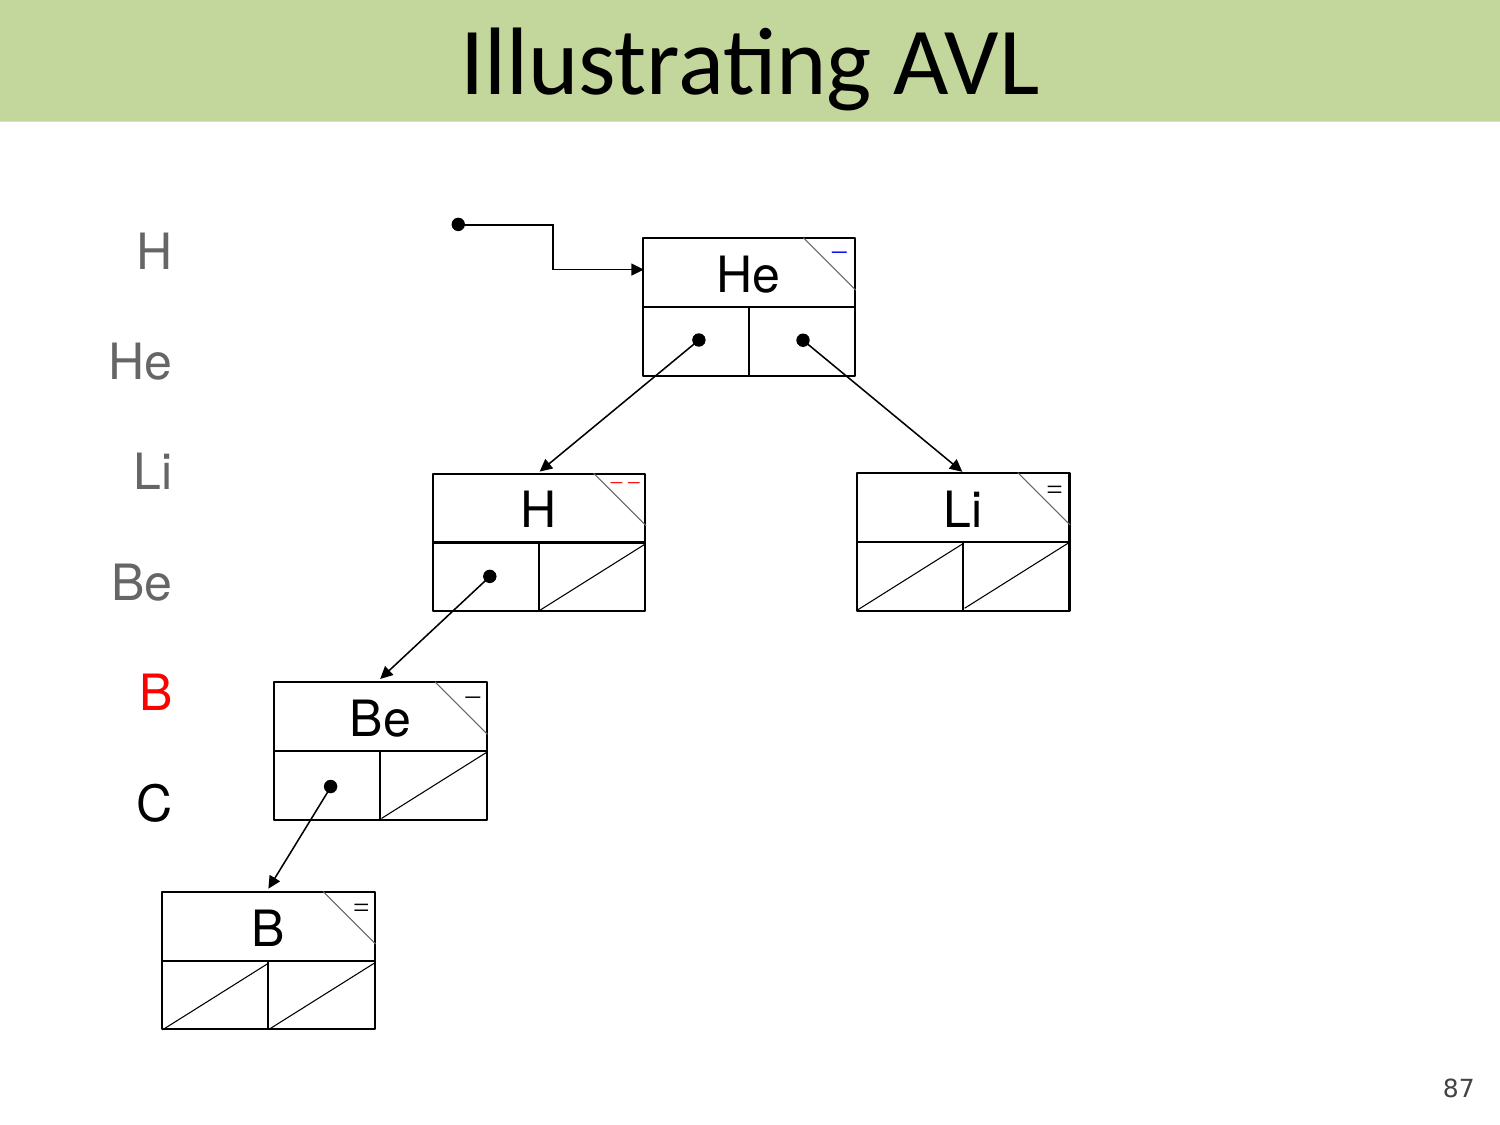

# Illustrating AVL
H

–
He

He

Li
– –
=
Li
H

Be

B
–
Be

C

=
B